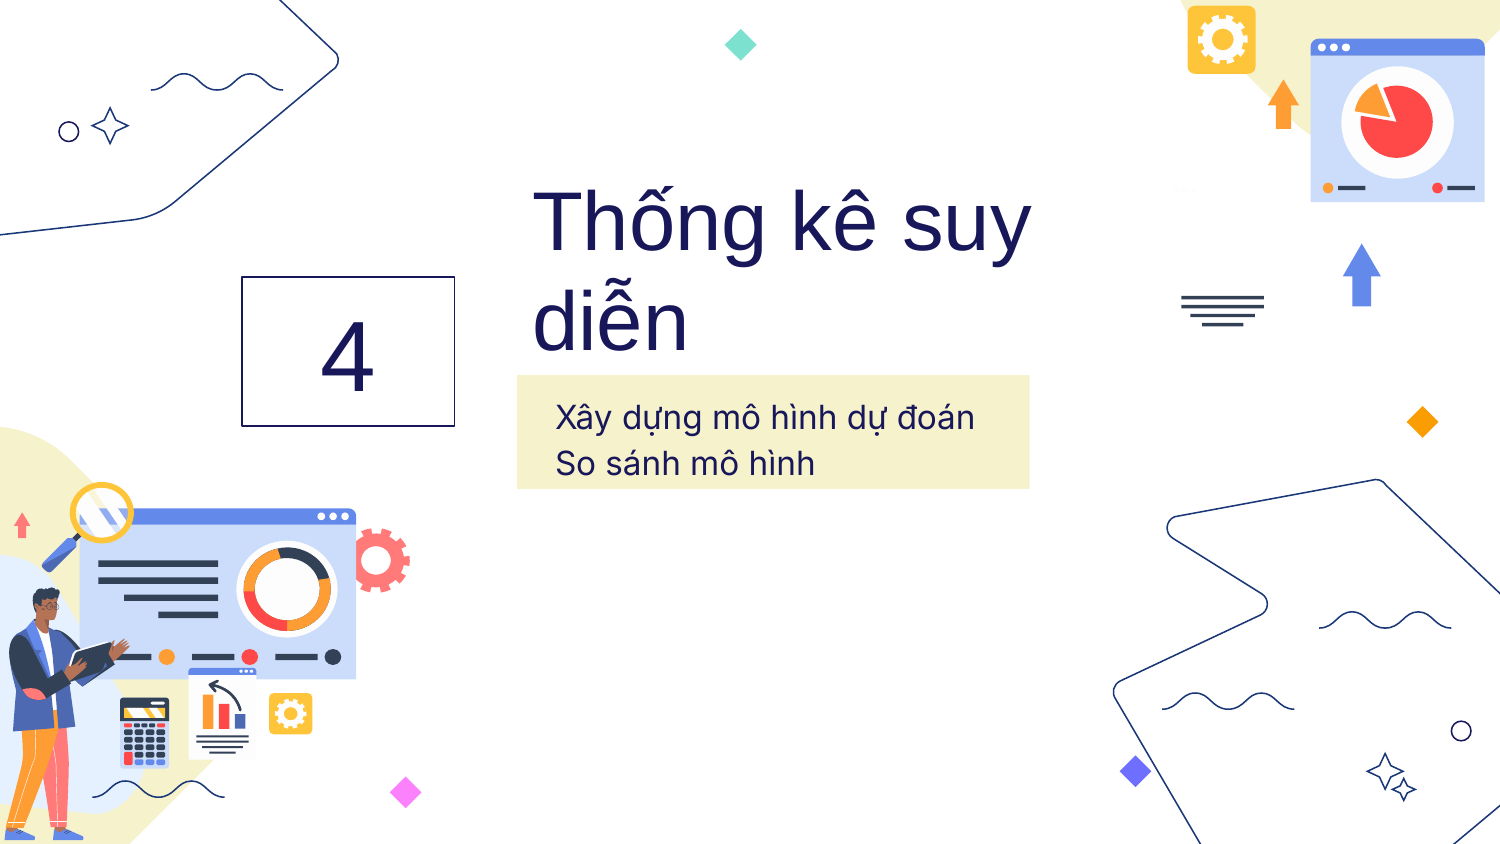

# Thống kê suy diễn
4
Xây dựng mô hình dự đoán
So sánh mô hình